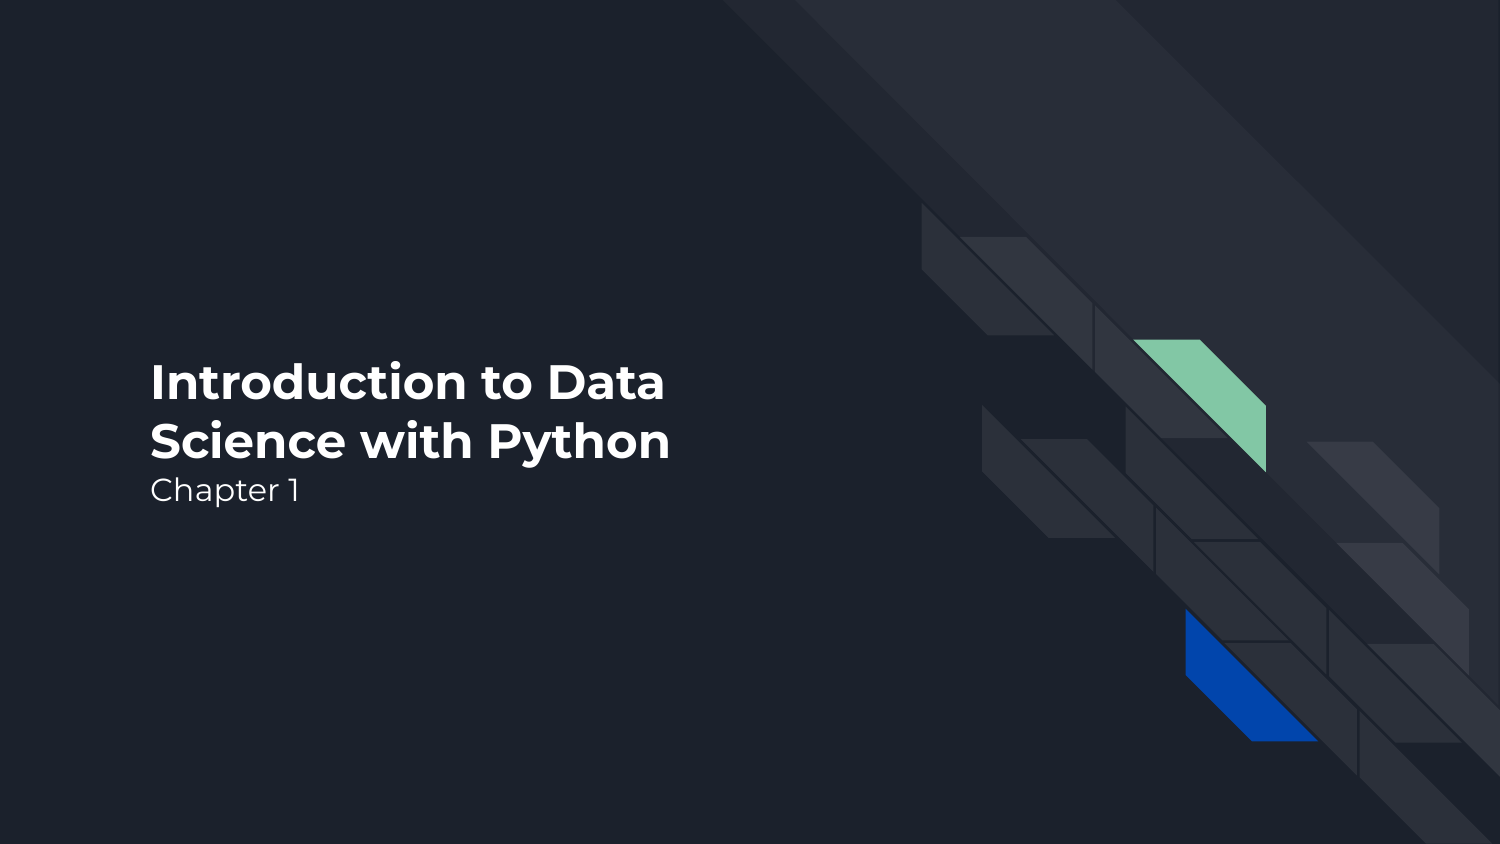

# Introduction to Data Science with Python
Chapter 1